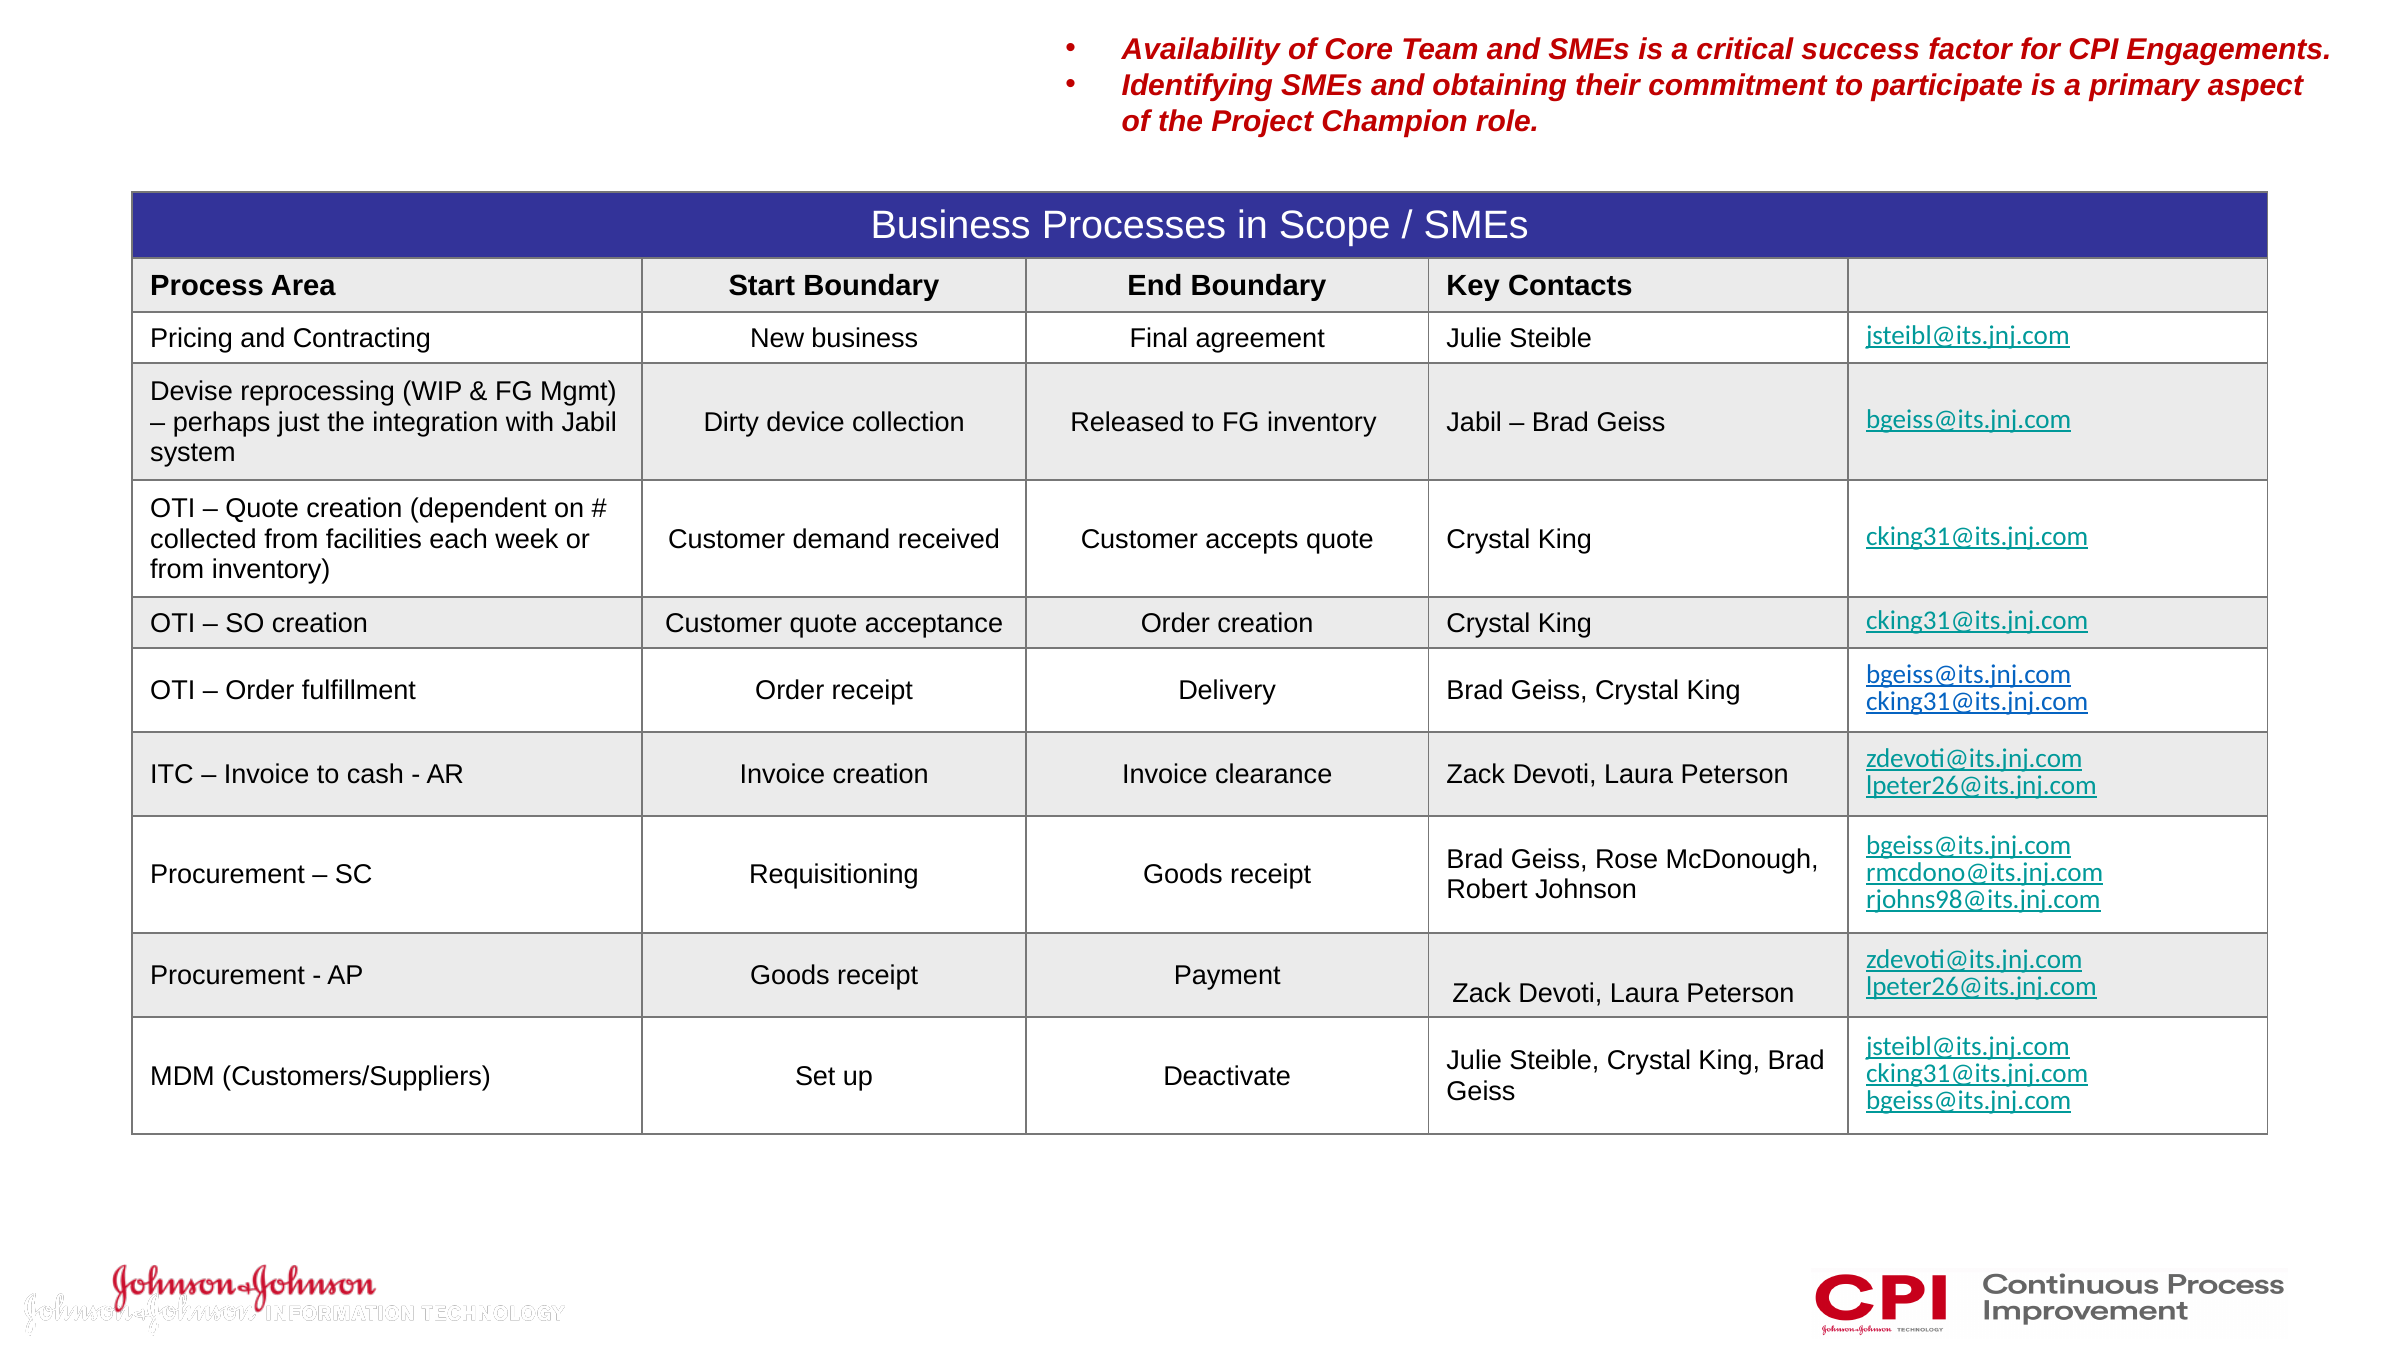

Availability of Core Team and SMEs is a critical success factor for CPI Engagements.
Identifying SMEs and obtaining their commitment to participate is a primary aspect of the Project Champion role.
| Business Processes in Scope / SMEs |  |  |  |  |
| --- | --- | --- | --- | --- |
| Process Area | Start Boundary | End Boundary | Key Contacts |  |
| Pricing and Contracting | New business | Final agreement | Julie Steible | jsteibl@its.jnj.com |
| Devise reprocessing (WIP & FG Mgmt) – perhaps just the integration with Jabil system | Dirty device collection | Released to FG inventory | Jabil – Brad Geiss | bgeiss@its.jnj.com |
| OTI – Quote creation (dependent on # collected from facilities each week or from inventory) | Customer demand received | Customer accepts quote | Crystal King | cking31@its.jnj.com |
| OTI – SO creation | Customer quote acceptance | Order creation | Crystal King | cking31@its.jnj.com |
| OTI – Order fulfillment | Order receipt | Delivery | Brad Geiss, Crystal King | bgeiss@its.jnj.com cking31@its.jnj.com |
| ITC – Invoice to cash - AR | Invoice creation | Invoice clearance | Zack Devoti, Laura Peterson | zdevoti@its.jnj.com lpeter26@its.jnj.com |
| Procurement – SC | Requisitioning | Goods receipt | Brad Geiss, Rose McDonough, Robert Johnson | bgeiss@its.jnj.com rmcdono@its.jnj.com rjohns98@its.jnj.com |
| Procurement - AP | Goods receipt | Payment | Zack Devoti, Laura Peterson | zdevoti@its.jnj.com lpeter26@its.jnj.com |
| MDM (Customers/Suppliers) | Set up | Deactivate | Julie Steible, Crystal King, Brad Geiss | jsteibl@its.jnj.com cking31@its.jnj.com bgeiss@its.jnj.com |